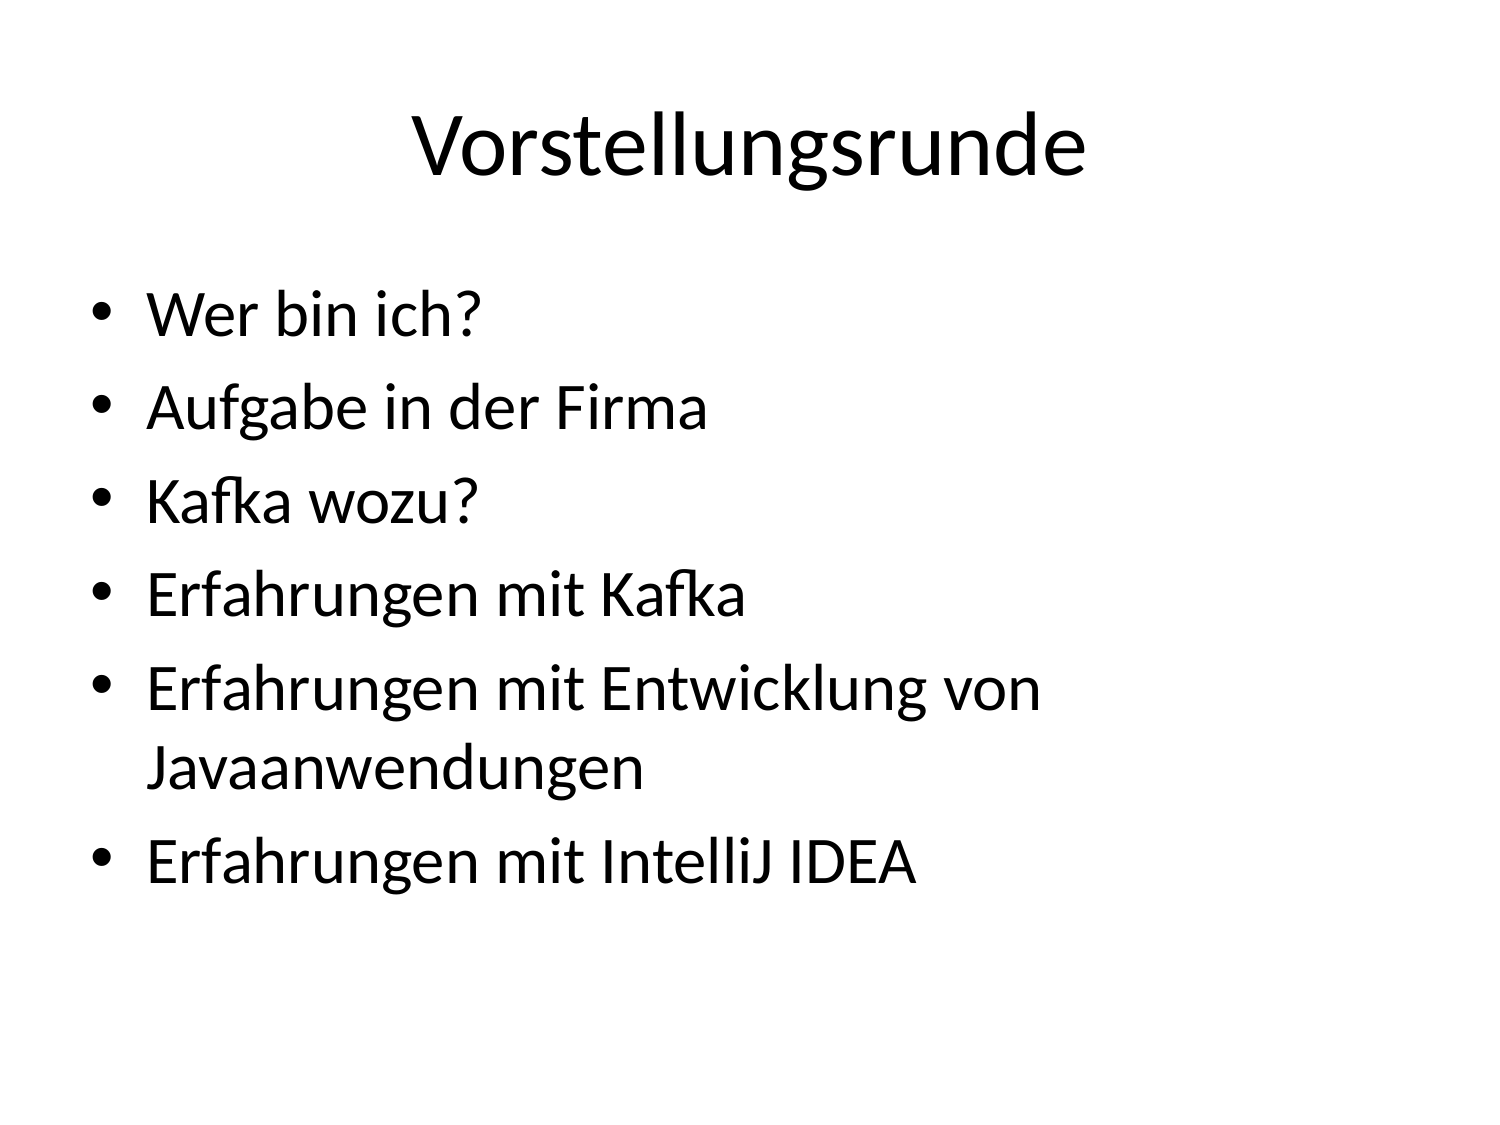

# Vorstellungsrunde
Wer bin ich?
Aufgabe in der Firma
Kafka wozu?
Erfahrungen mit Kafka
Erfahrungen mit Entwicklung von Javaanwendungen
Erfahrungen mit IntelliJ IDEA